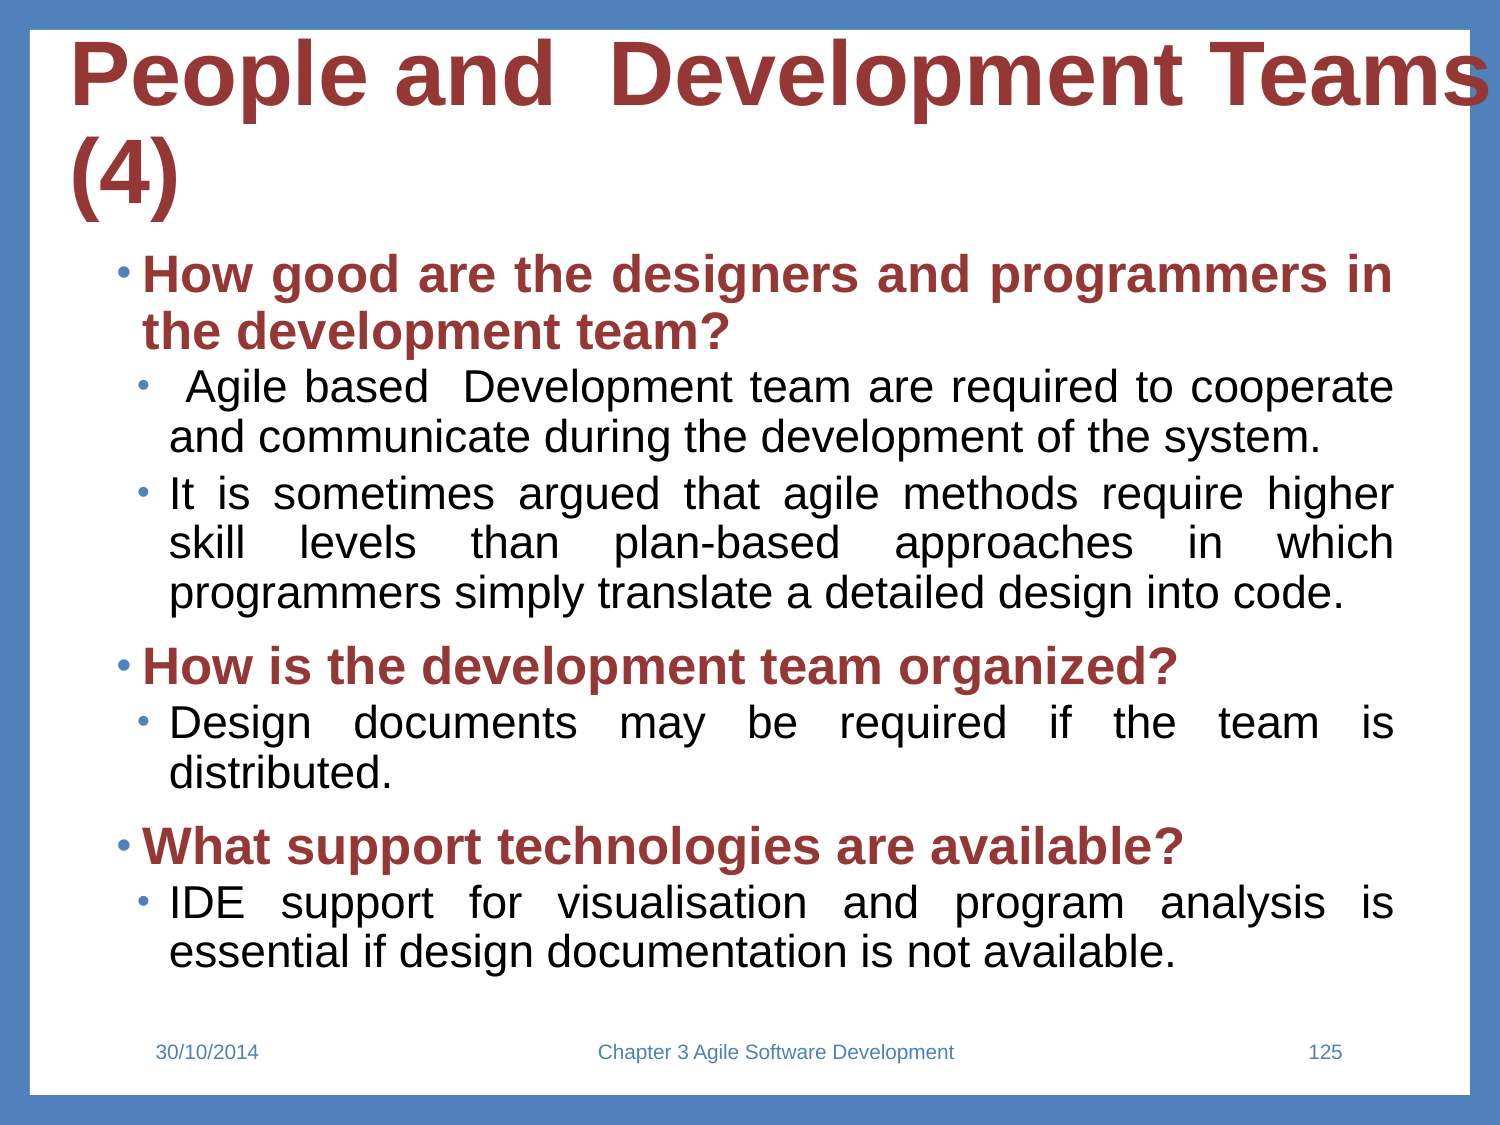

# People and  Development Teams (4)
How good are the designers and programmers in the development team?
 Agile based  Development team are required to cooperate and communicate during the development of the system.
It is sometimes argued that agile methods require higher skill levels than plan-based approaches in which programmers simply translate a detailed design into code.
How is the development team organized?
Design documents may be required if the team is distributed.
What support technologies are available?
IDE support for visualisation and program analysis is essential if design documentation is not available.

30/10/2014
Chapter 3 Agile Software Development
125